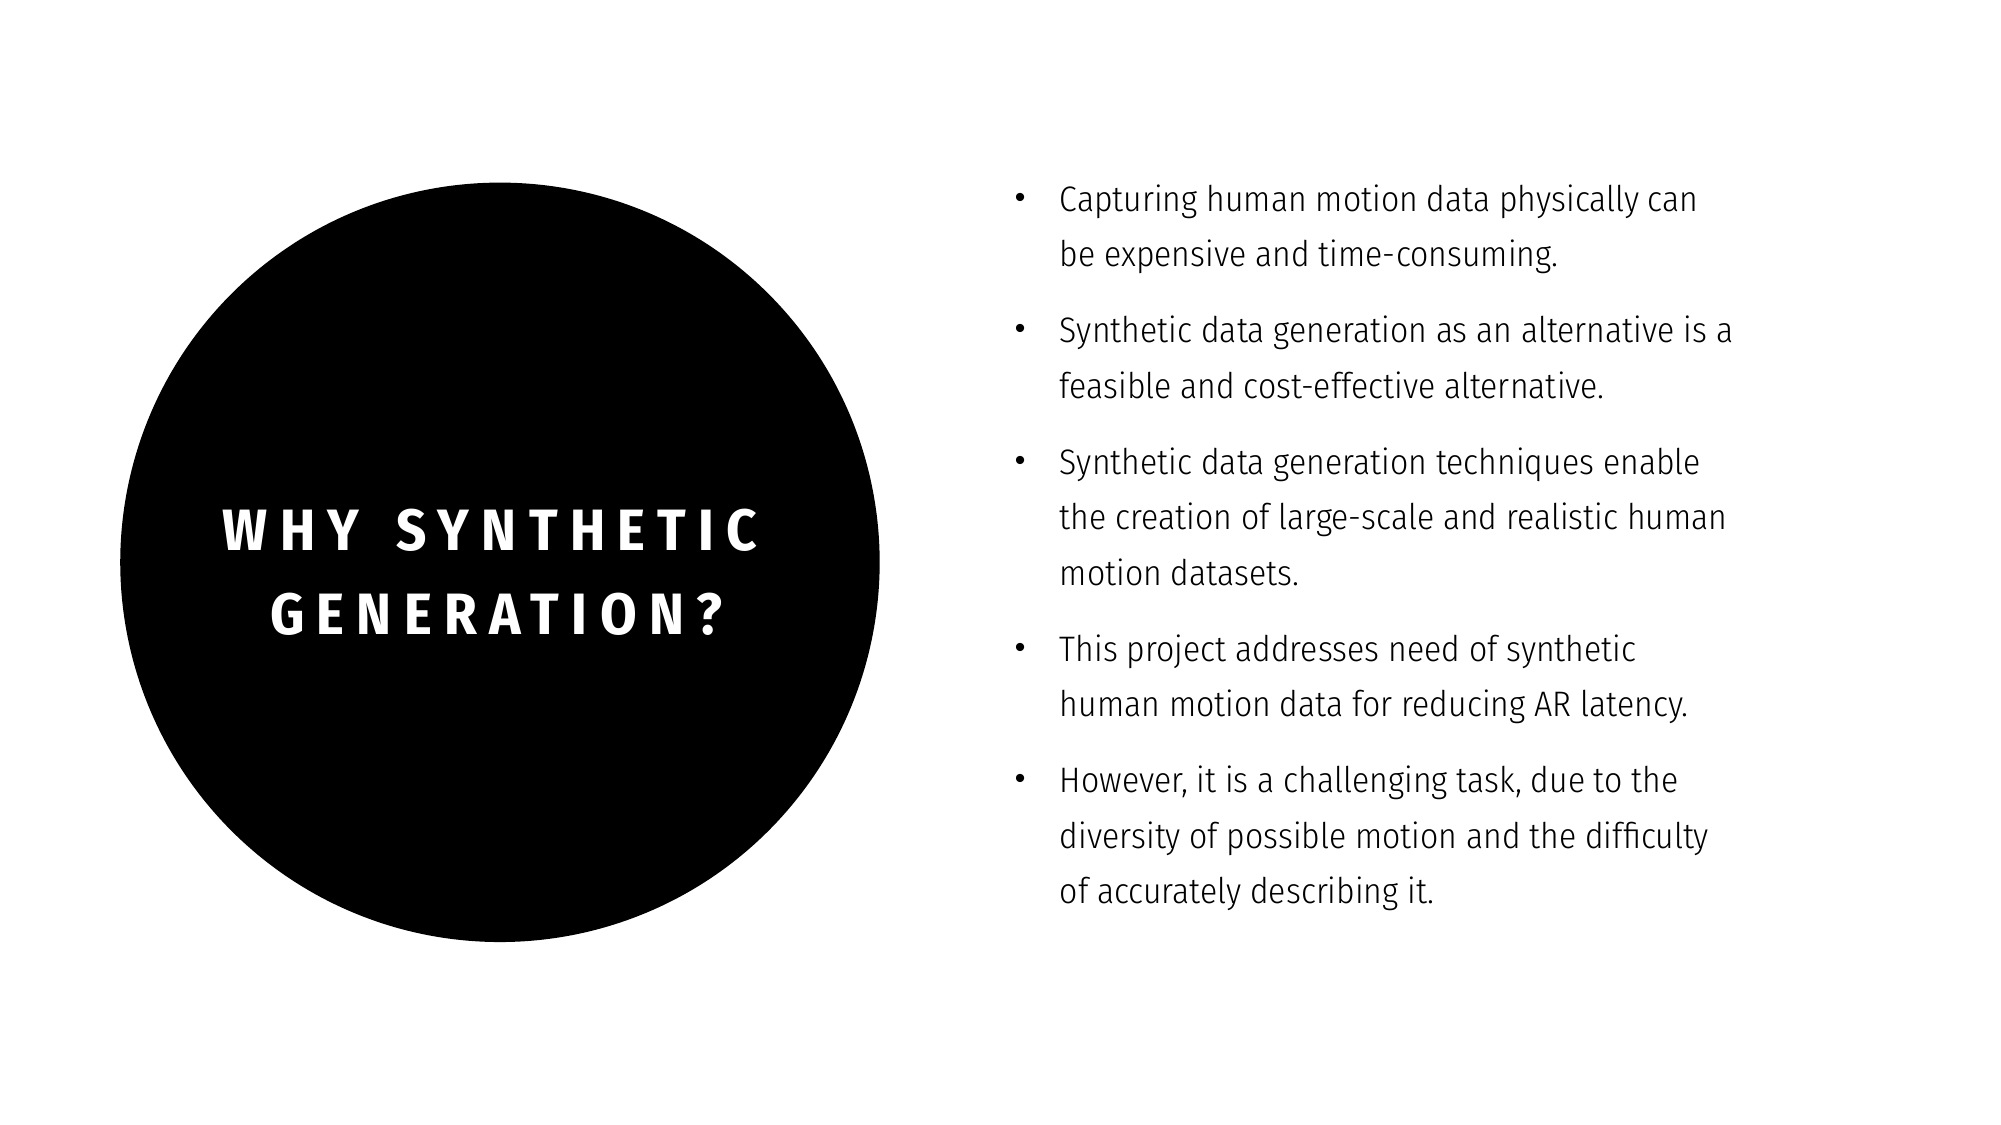

Capturing human motion data physically can be expensive and time-consuming.
Synthetic data generation as an alternative is a feasible and cost-effective alternative.
Synthetic data generation techniques enable the creation of large-scale and realistic human motion datasets.
This project addresses need of synthetic human motion data for reducing AR latency.
However, it is a challenging task, due to the diversity of possible motion and the difficulty of accurately describing it.

# WHY SYNTHETIC GENERATION?